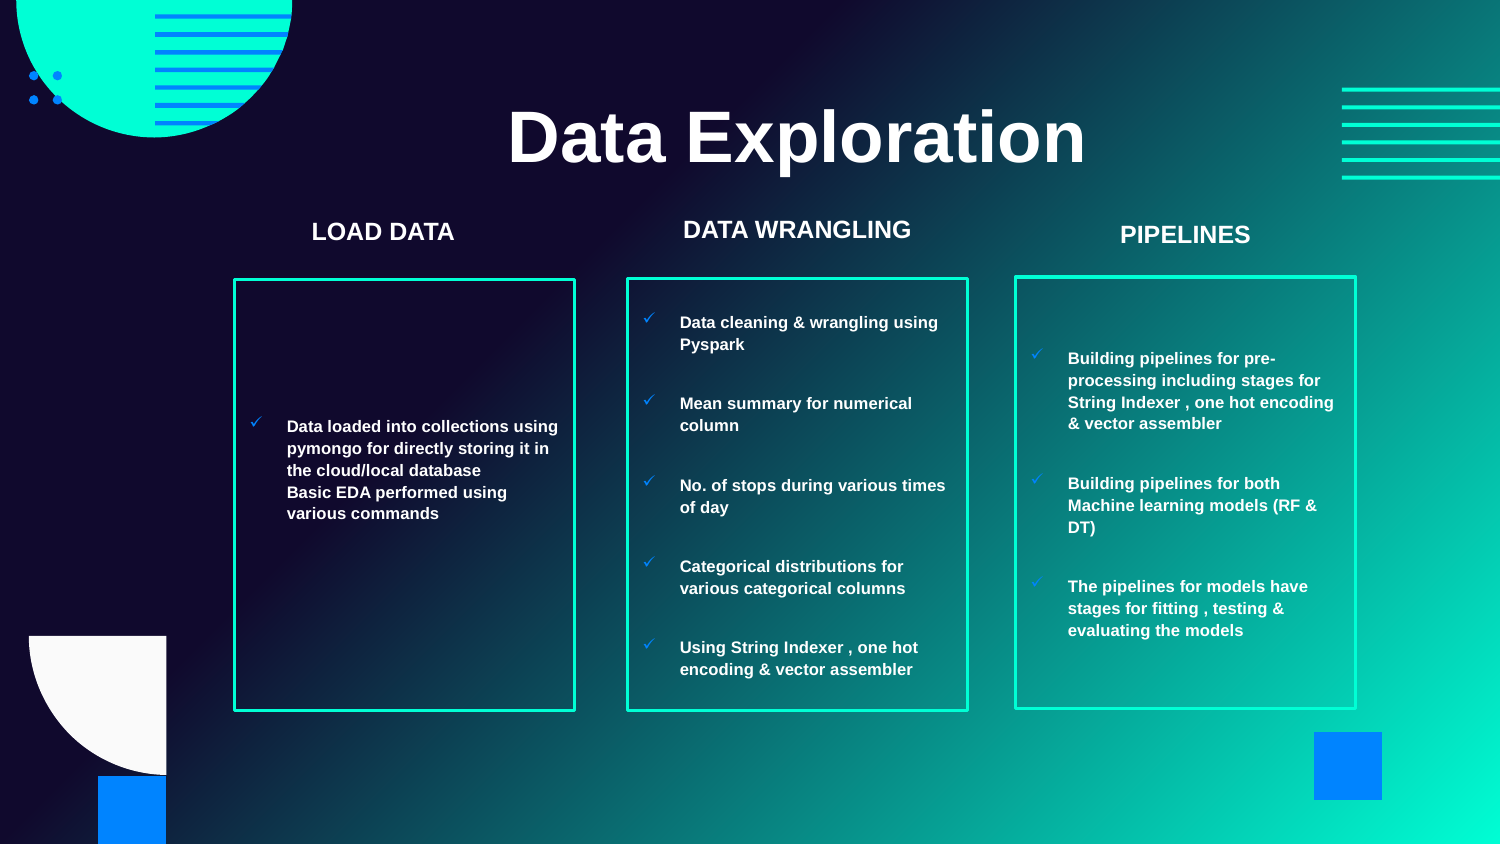

# Data Exploration
DATA WRANGLING
LOAD DATA
PIPELINES
Building pipelines for pre-processing including stages for String Indexer , one hot encoding & vector assembler
Building pipelines for both Machine learning models (RF & DT)
The pipelines for models have stages for fitting , testing & evaluating the models
Data cleaning & wrangling using Pyspark
Mean summary for numerical column
No. of stops during various times of day
Categorical distributions for various categorical columns
Using String Indexer , one hot encoding & vector assembler
Data loaded into collections using pymongo for directly storing it in the cloud/local database
Basic EDA performed using various commands